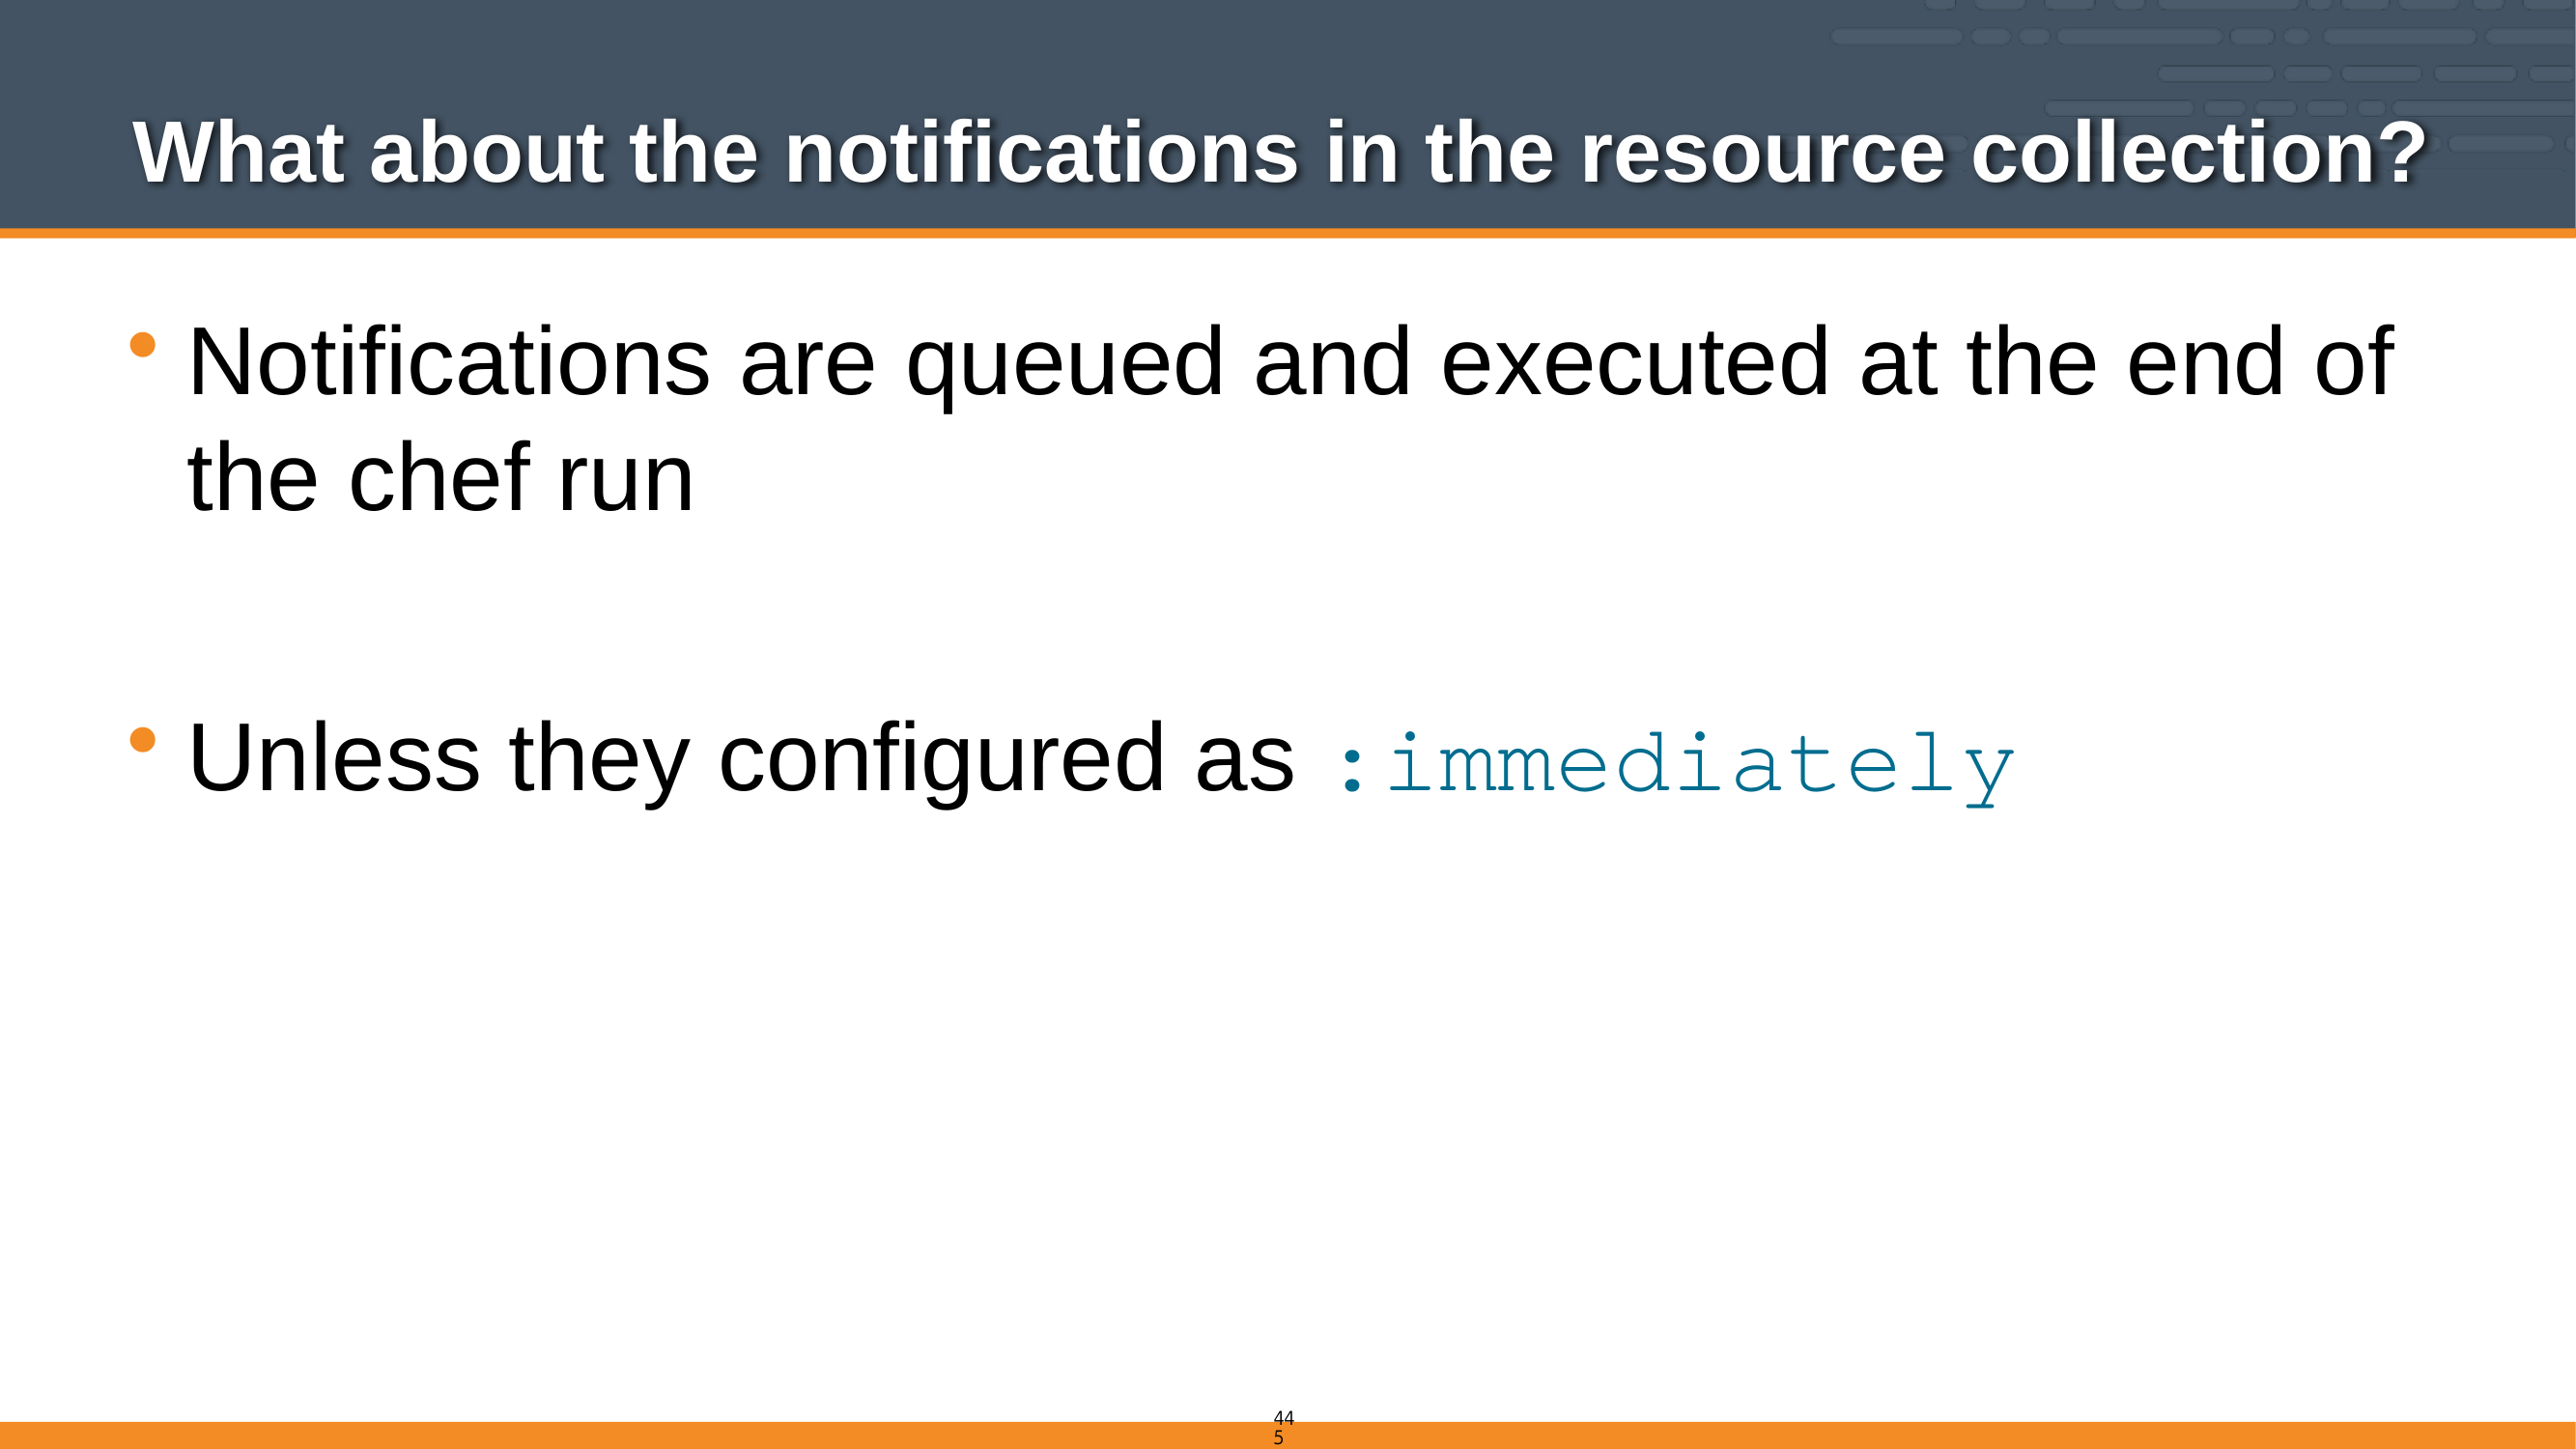

# What about the notifications in the resource collection?
Notifications are queued and executed at the end of the chef run

Unless they configured as :immediately
445